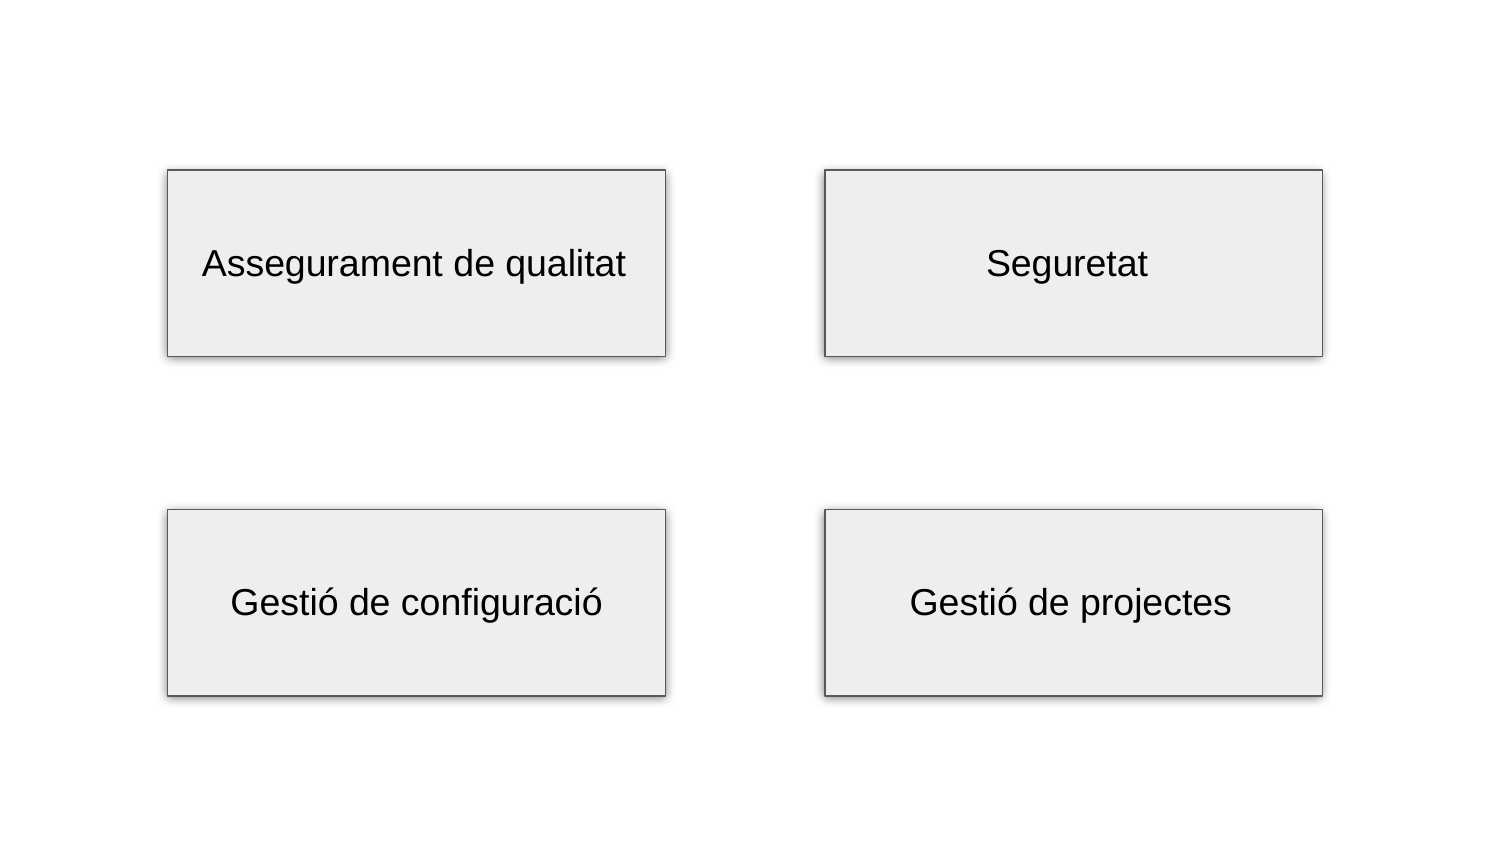

Assegurament de qualitat
Seguretat

Gestió de configuració
Gestió de projectes